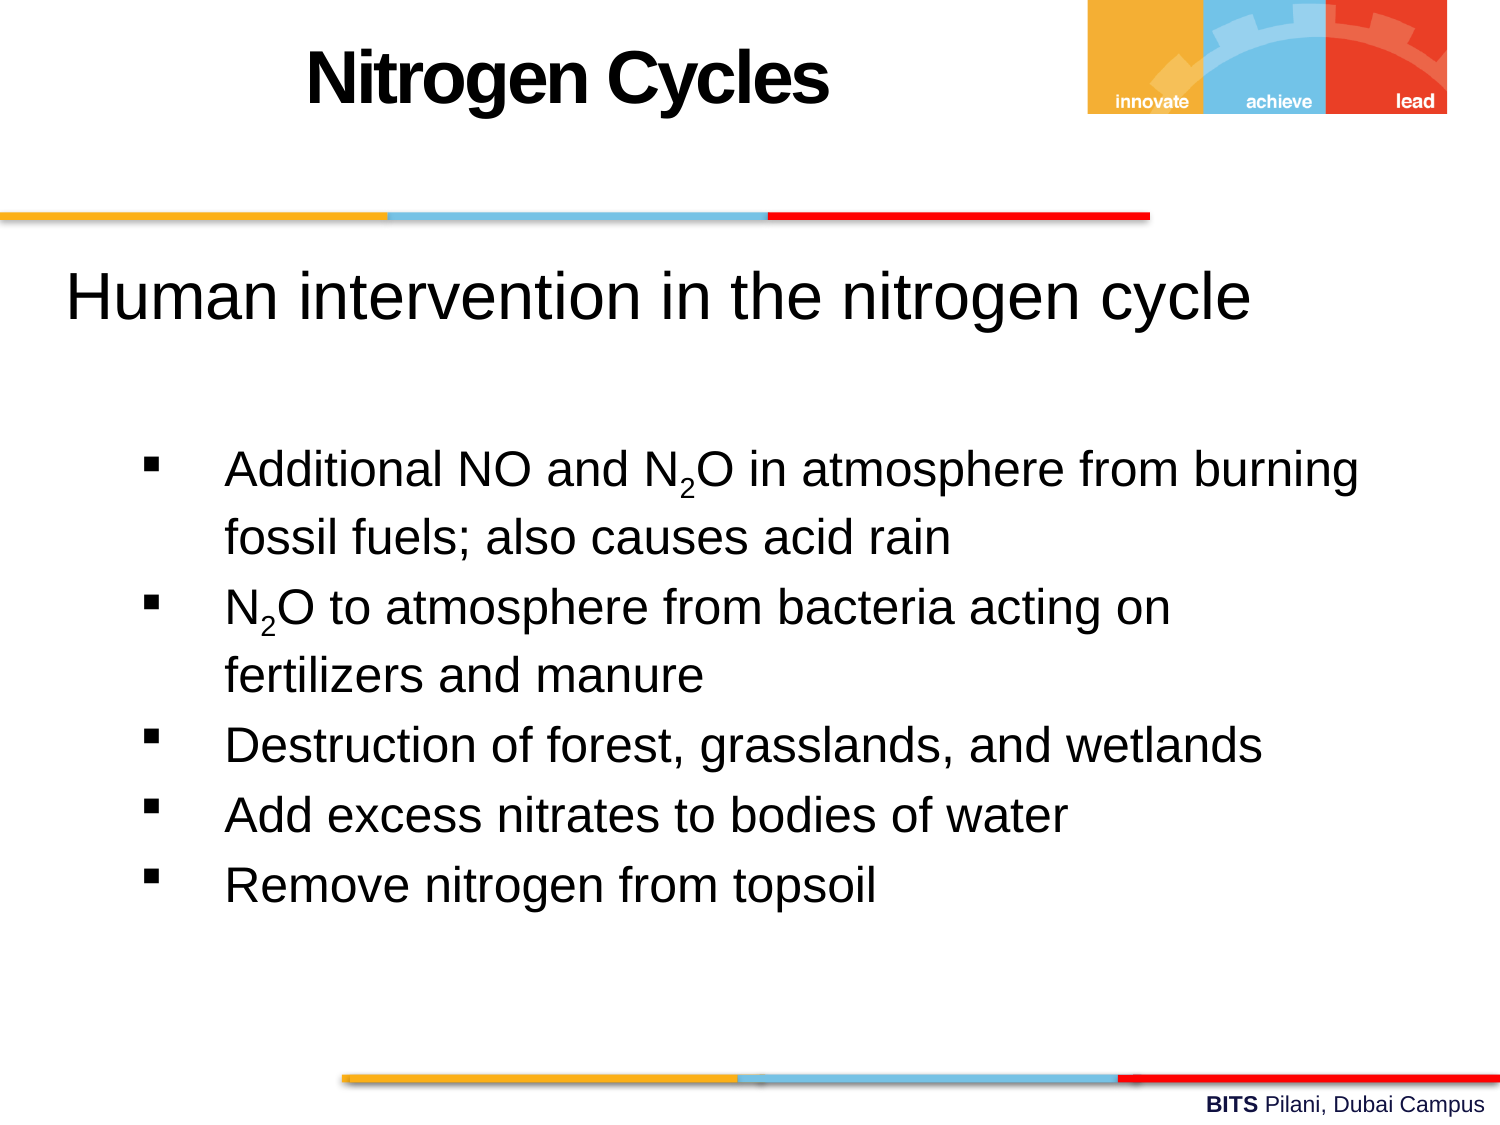

Nitrogen Cycles

Human intervention in the nitrogen cycle

Additional NO and N2O in atmosphere from burning fossil fuels; also causes acid rain
N2O to atmosphere from bacteria acting on fertilizers and manure
Destruction of forest, grasslands, and wetlands
Add excess nitrates to bodies of water
Remove nitrogen from topsoil